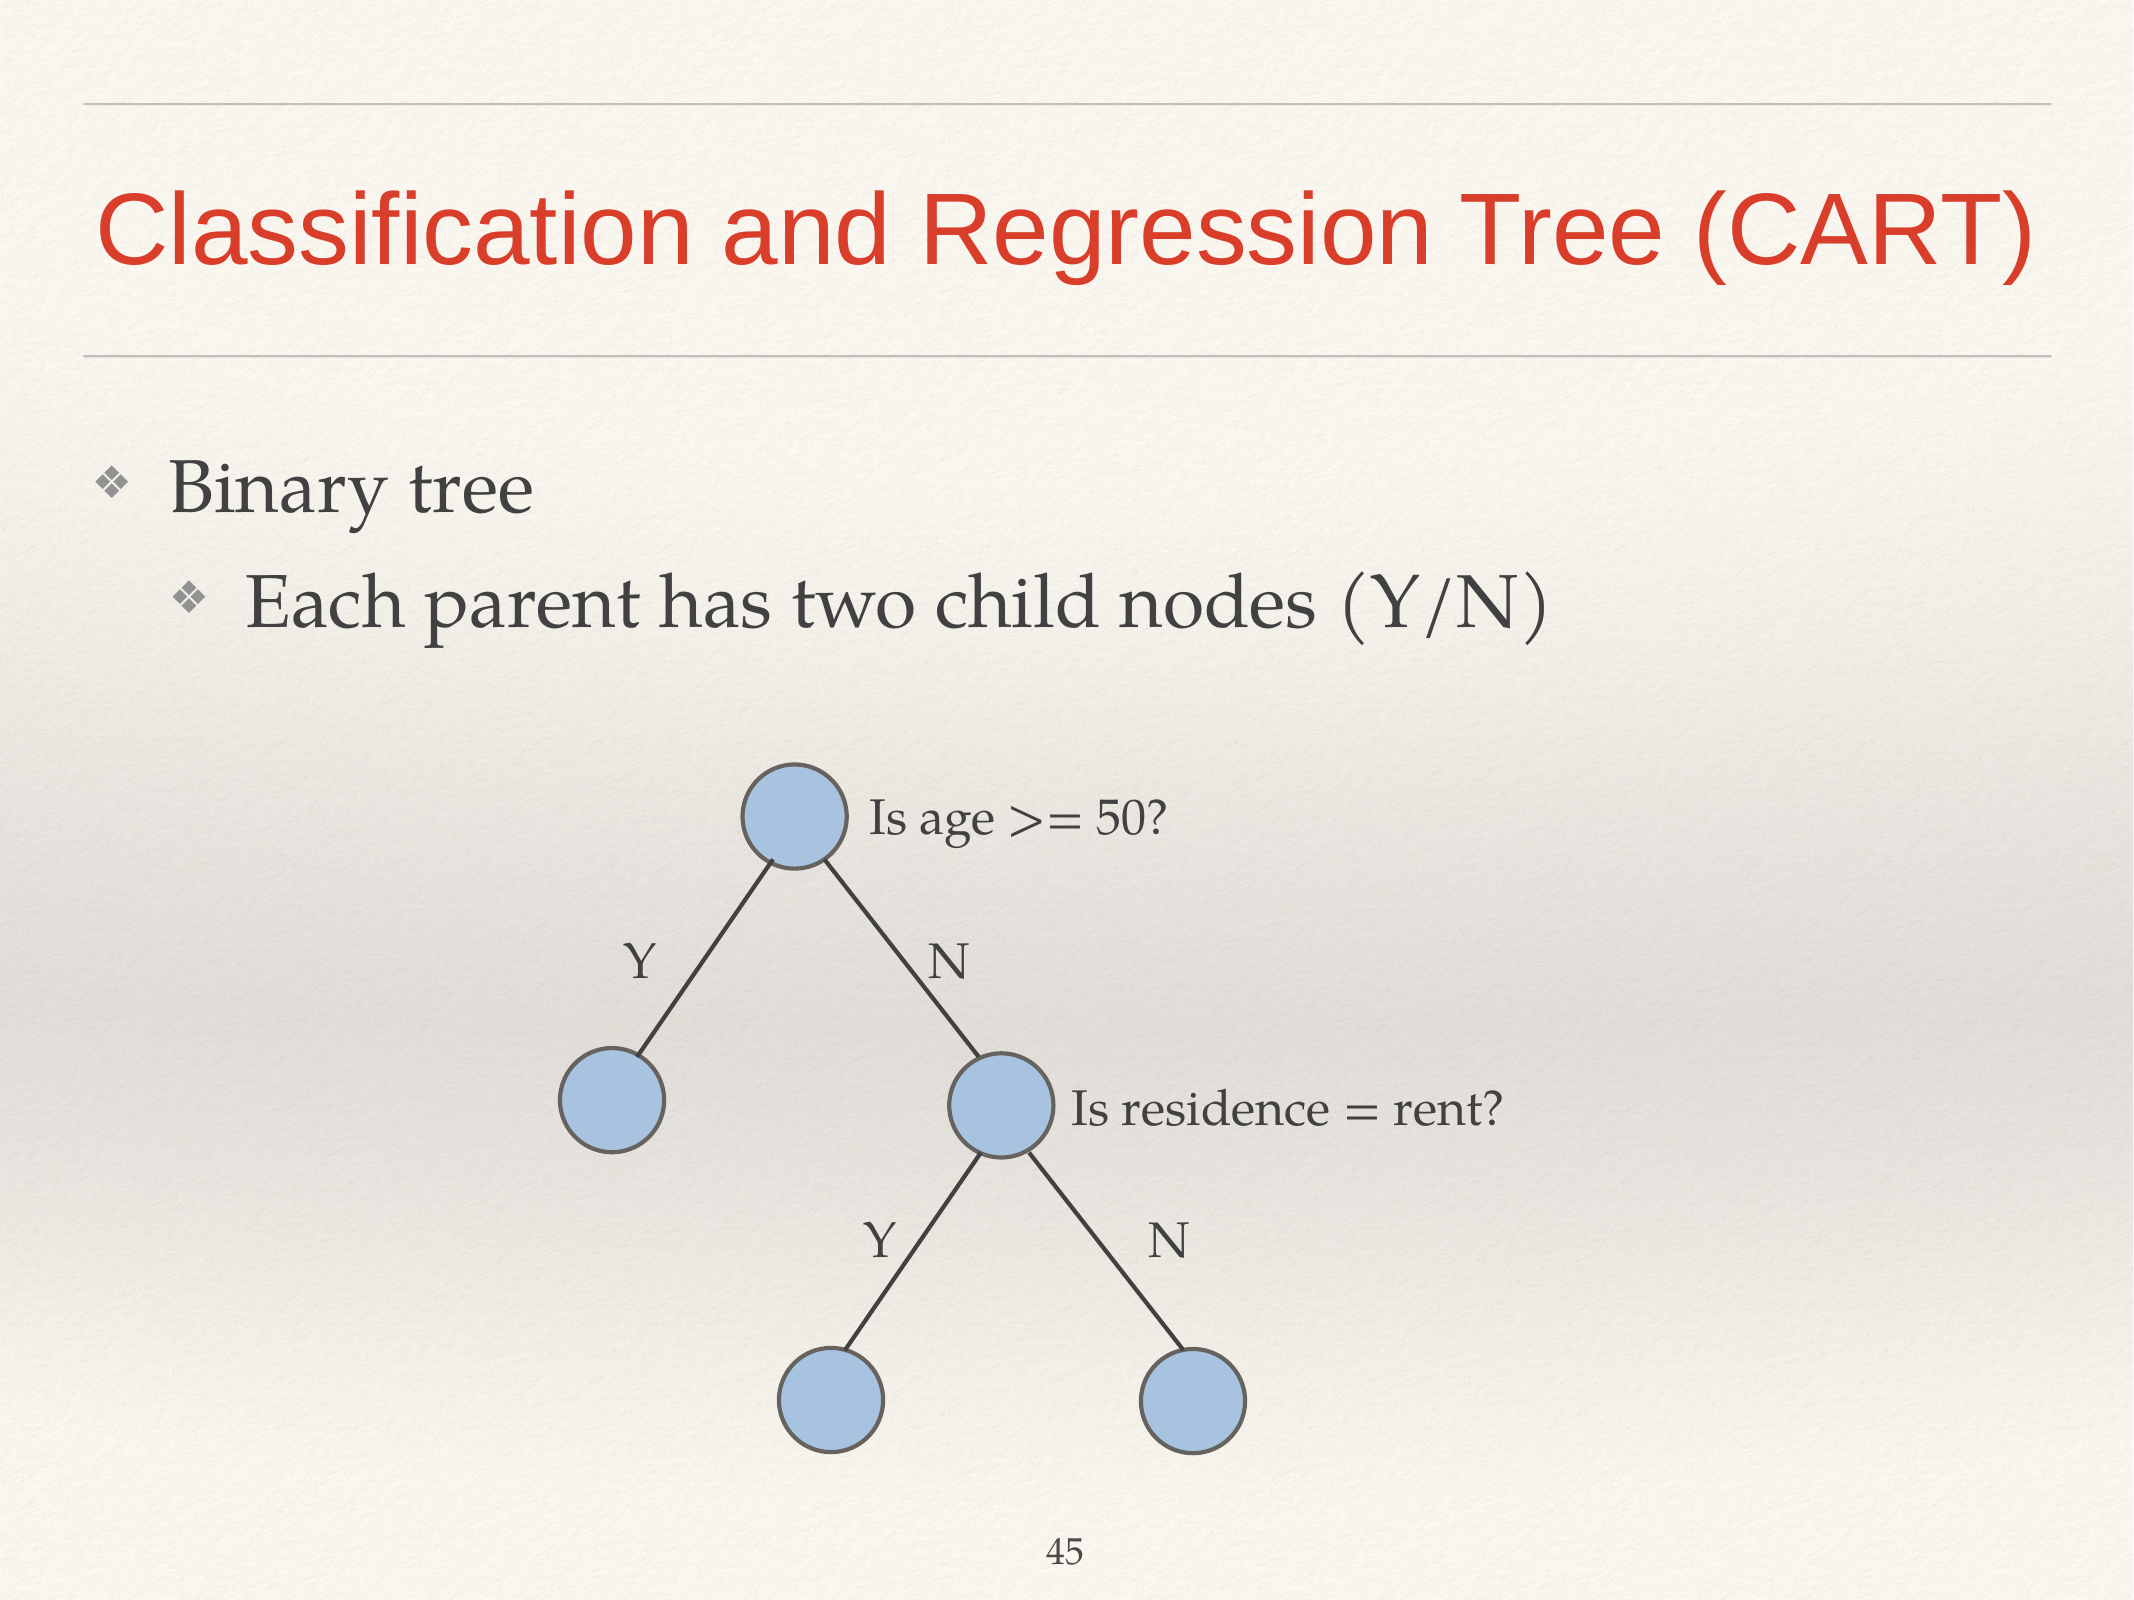

# Classification and Regression Tree (CART)
Binary tree
Each parent has two child nodes (Y/N)

Is age >= 50?

Y
N

Is residence = rent?

Y
N

45